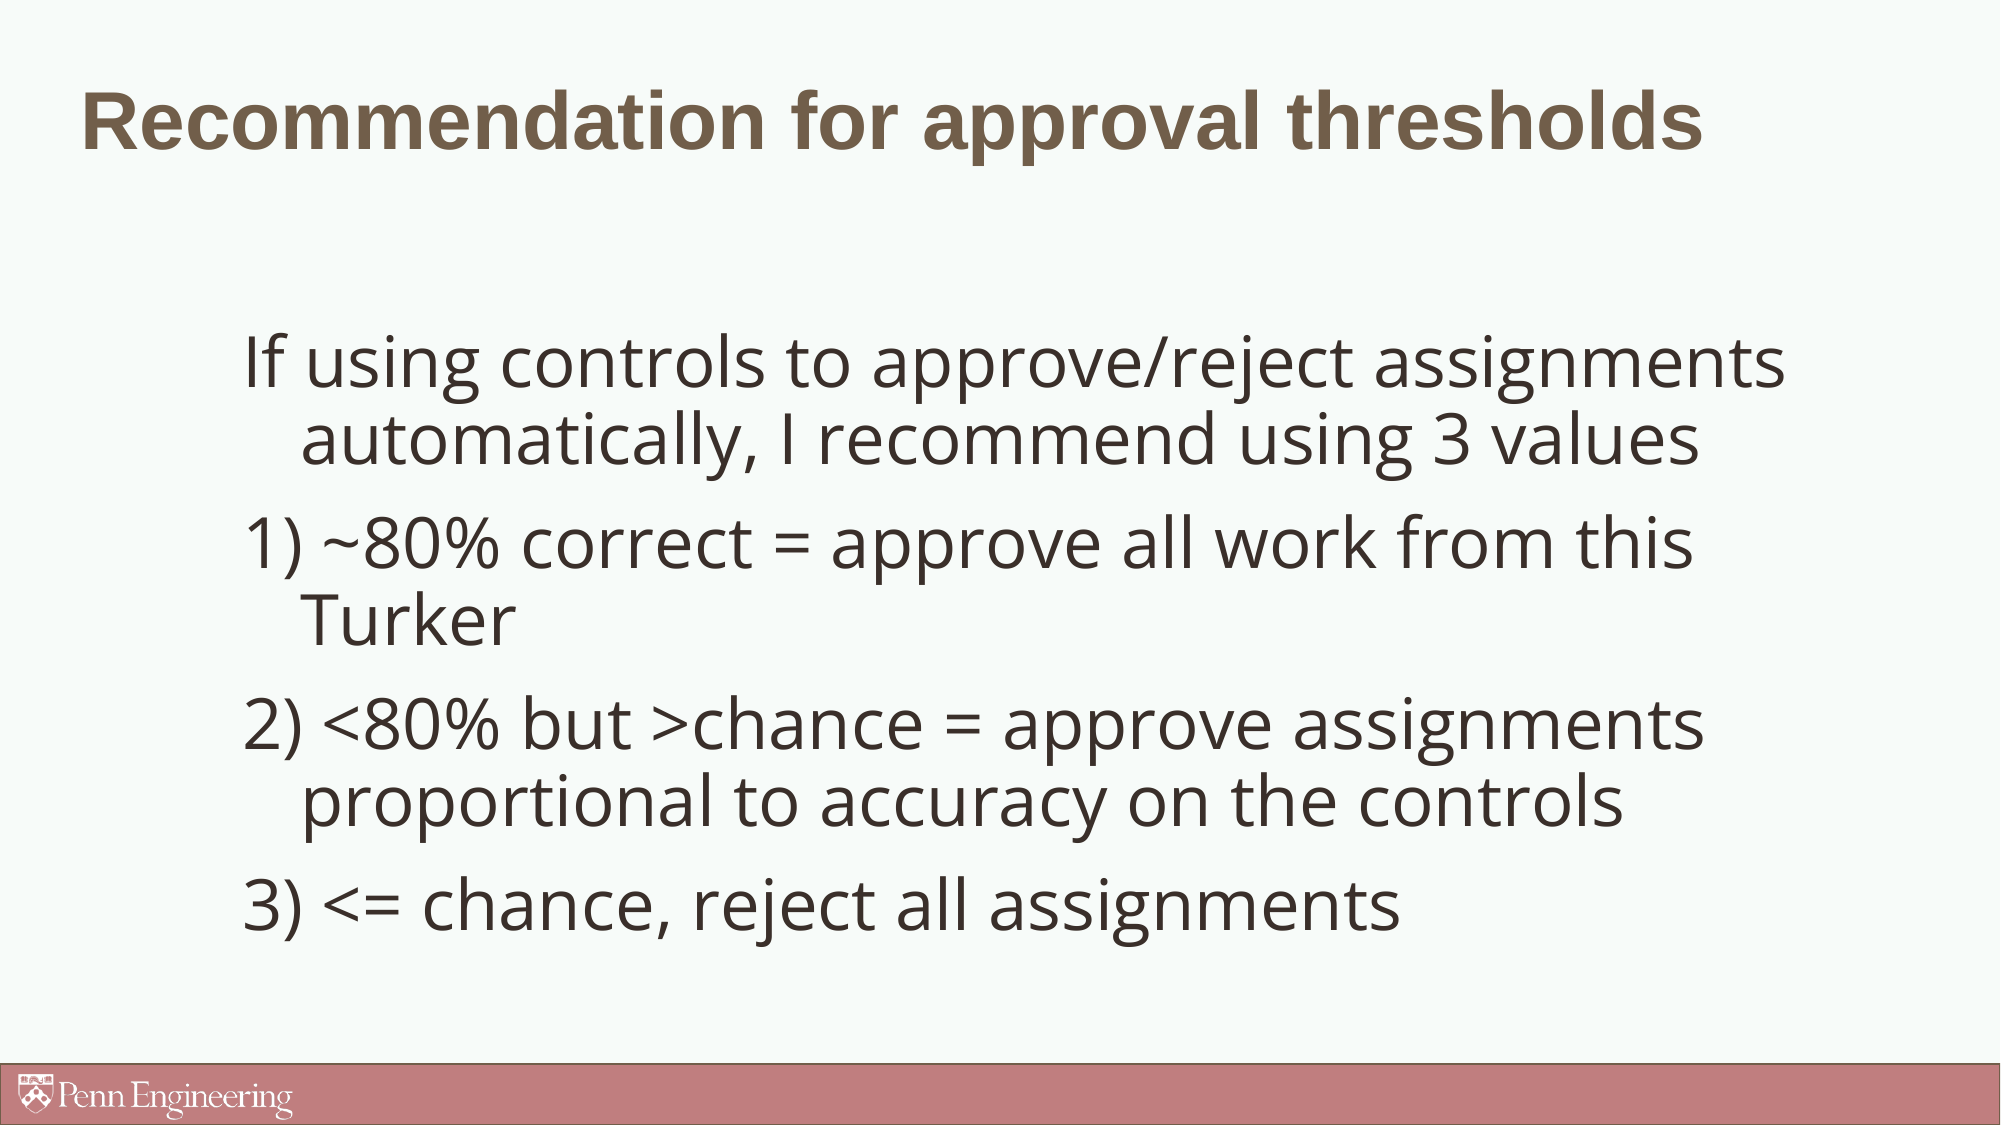

# Recommendation for approval thresholds
If using controls to approve/reject assignments automatically, I recommend using 3 values
1) ~80% correct = approve all work from this Turker
2) <80% but >chance = approve assignments proportional to accuracy on the controls
3) <= chance, reject all assignments